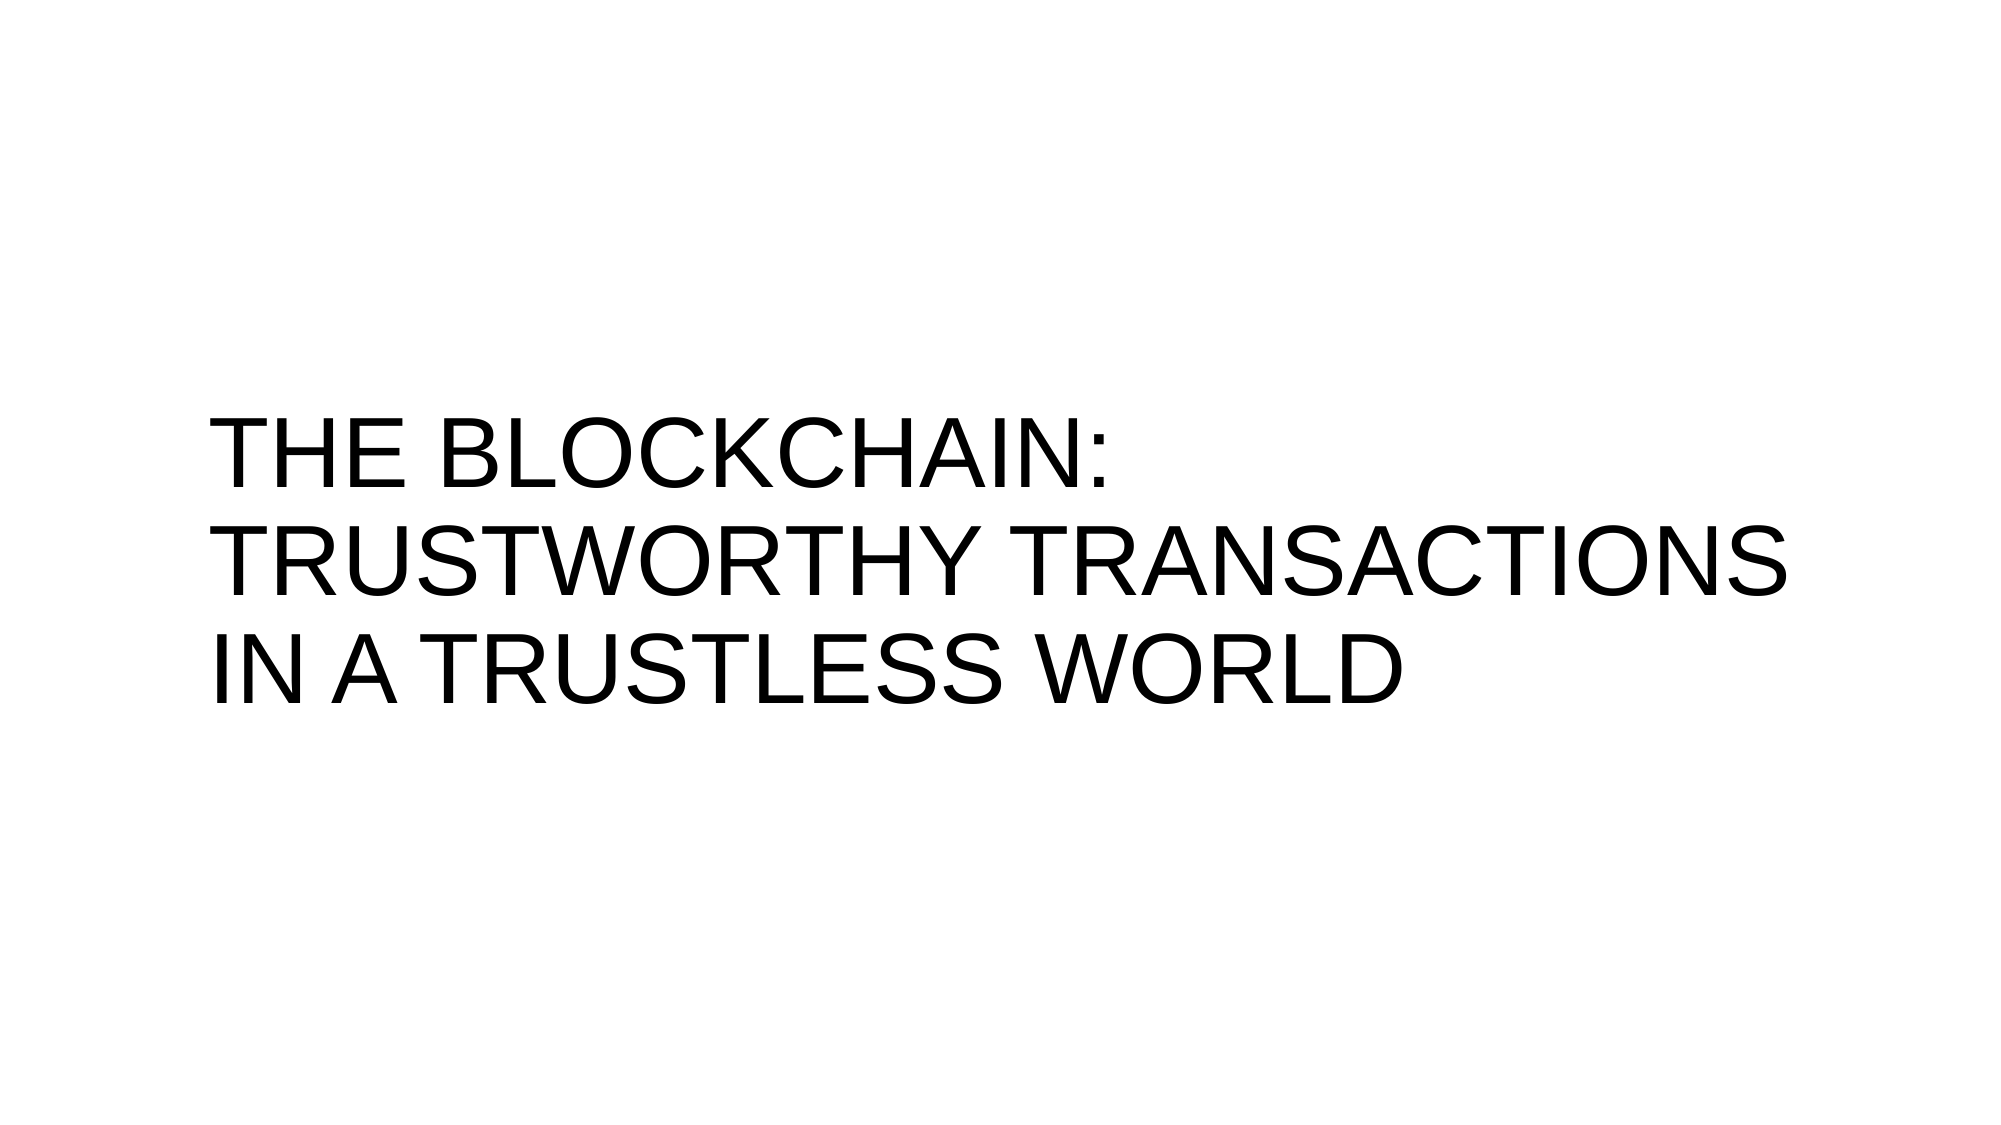

THE BLOCKCHAIN:
TRUSTWORTHY TRANSACTIONS IN A TRUSTLESS WORLD